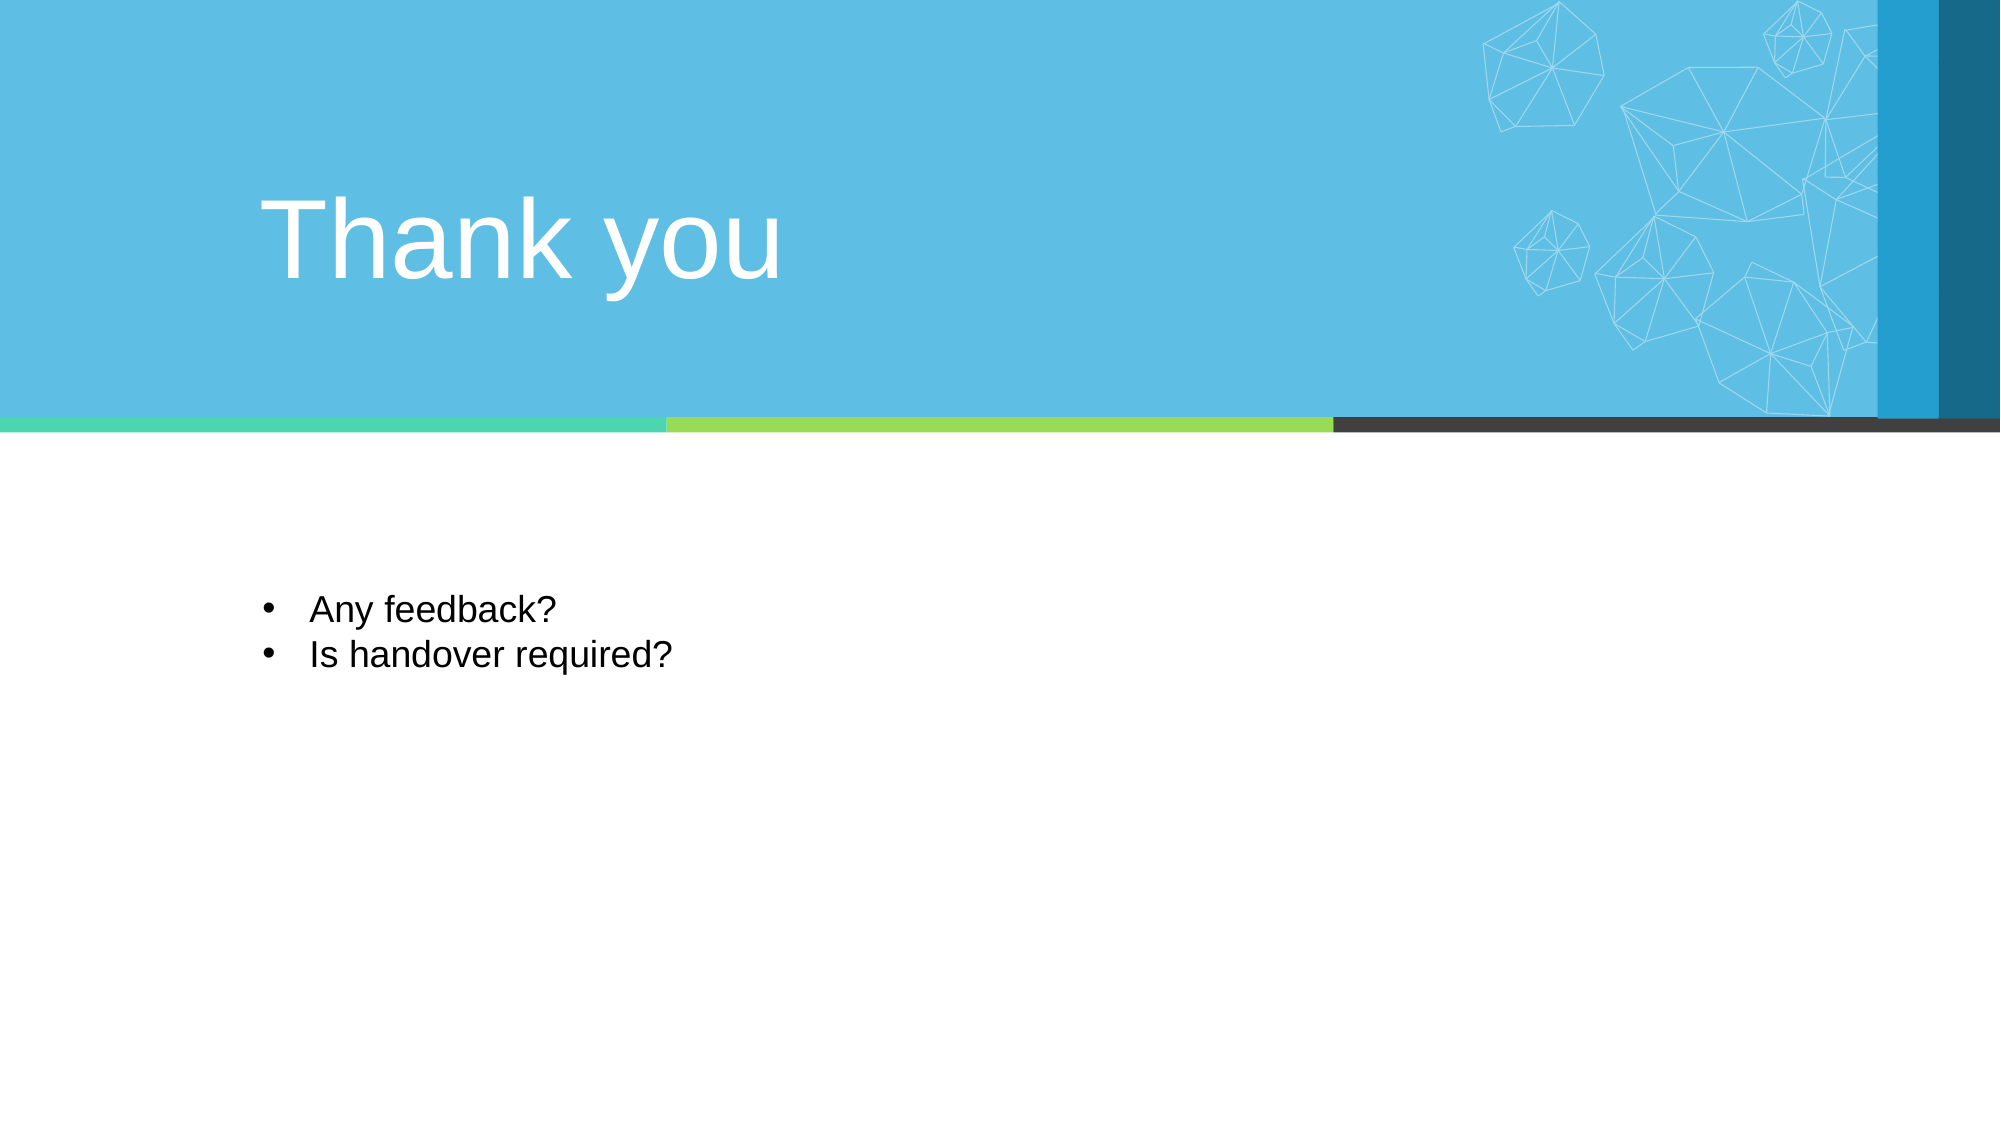

Thank you
Any feedback?
Is handover required?